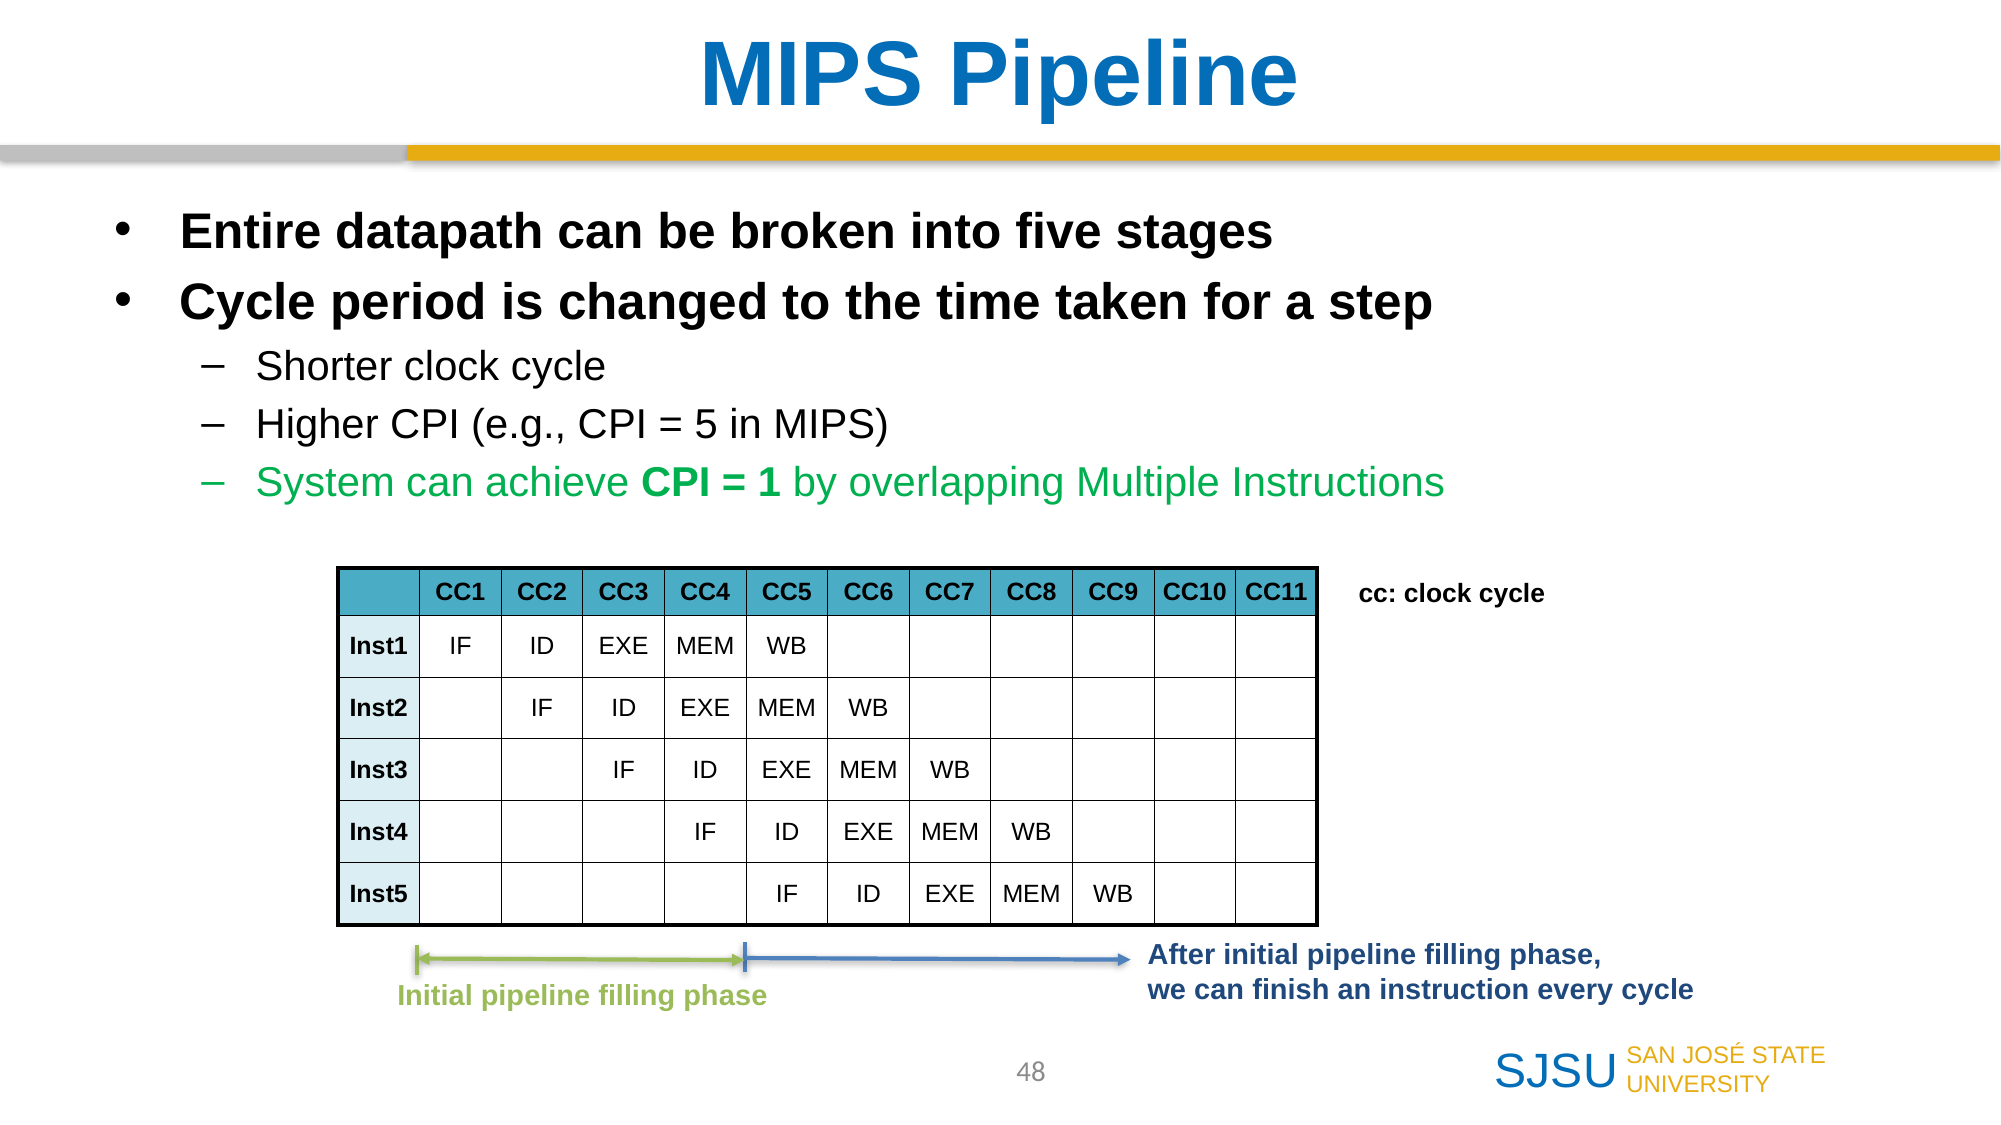

# MIPS Pipeline
Entire datapath can be broken into five stages
Cycle period is changed to the time taken for a step
Shorter clock cycle
Higher CPI (e.g., CPI = 5 in MIPS)
System can achieve CPI = 1 by overlapping Multiple Instructions

|  | CC1 | CC2 | CC3 | CC4 | CC5 | CC6 | CC7 | CC8 | CC9 | CC10 | CC11 |
| --- | --- | --- | --- | --- | --- | --- | --- | --- | --- | --- | --- |
| Inst1 | IF | ID | EXE | MEM | WB |  |  |  |  |  |  |
| Inst2 |  | IF | ID | EXE | MEM | WB |  |  |  |  |  |
| Inst3 |  |  | IF | ID | EXE | MEM | WB |  |  |  |  |
| Inst4 |  |  |  | IF | ID | EXE | MEM | WB |  |  |  |
| Inst5 |  |  |  |  | IF | ID | EXE | MEM | WB |  |  |
cc: clock cycle
After initial pipeline filling phase,
we can finish an instruction every cycle
Initial pipeline filling phase
48